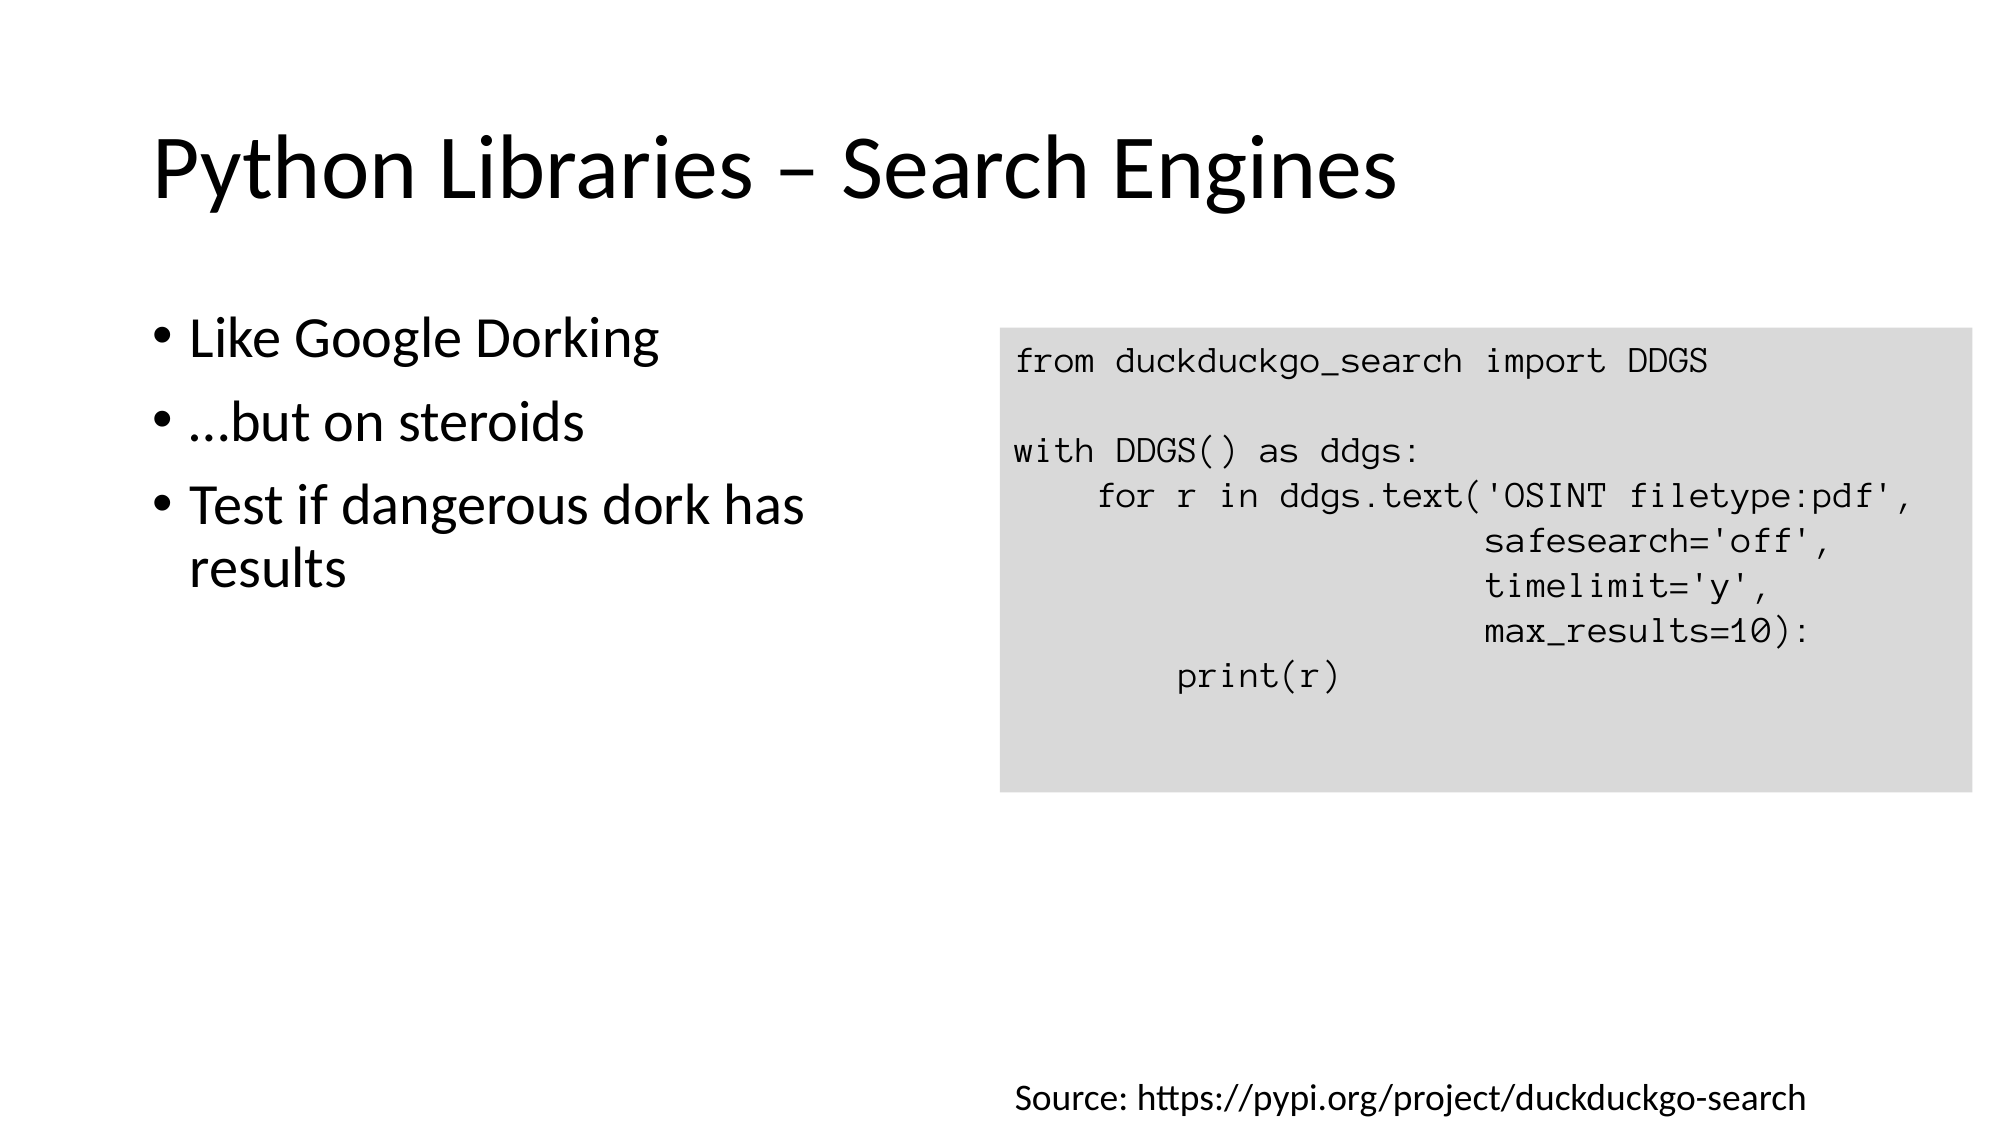

# Python Libraries – Search Engines
Like Google Dorking
…but on steroids
Test if dangerous dork has results
from duckduckgo_search import DDGS
with DDGS() as ddgs:
    for r in ddgs.text('OSINT filetype:pdf',
                       safesearch='off',
                       timelimit='y',
                       max_results=10):
        print(r)

Source: https://pypi.org/project/duckduckgo-search